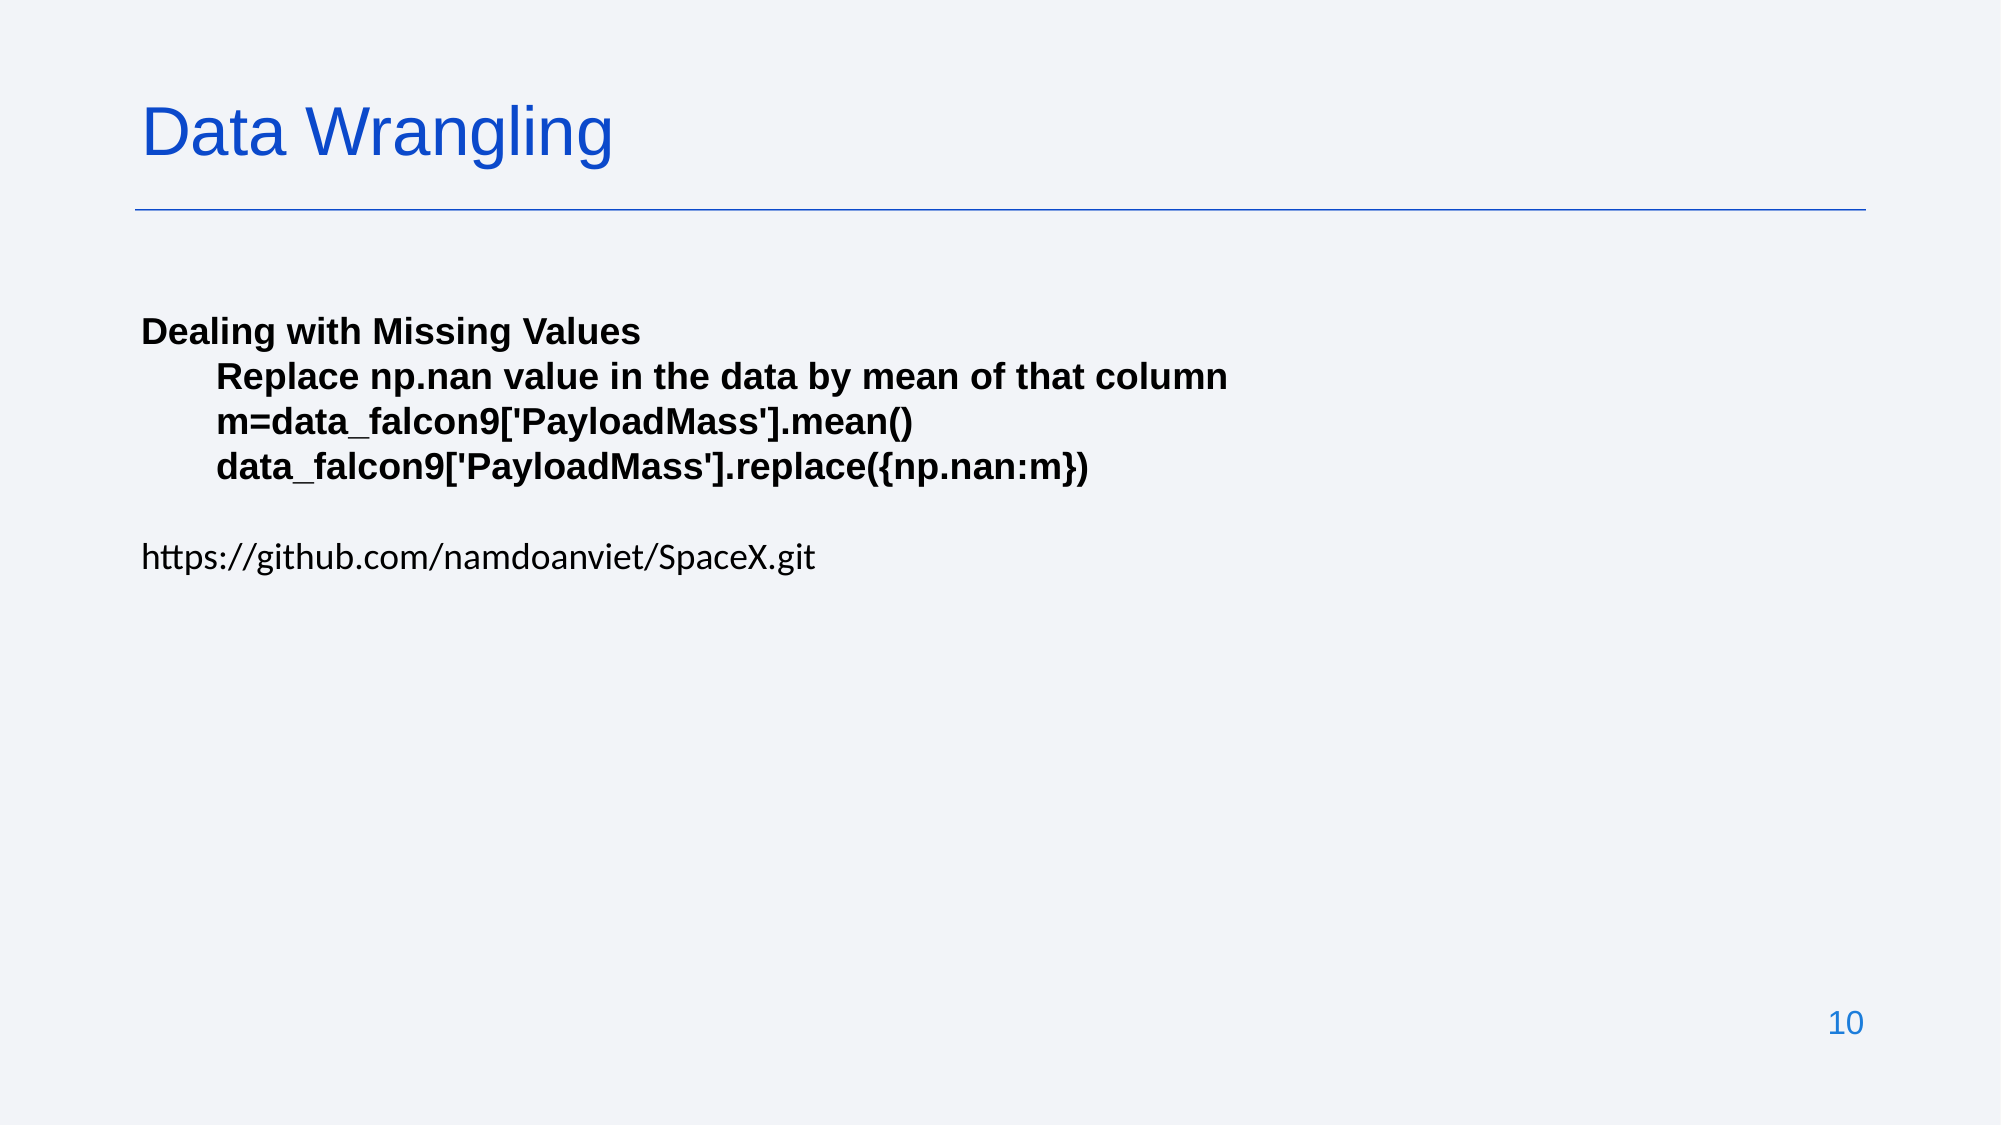

Data Wrangling
Dealing with Missing Values
Replace np.nan value in the data by mean of that column
m=data_falcon9['PayloadMass'].mean()
data_falcon9['PayloadMass'].replace({np.nan:m})

https://github.com/namdoanviet/SpaceX.git

10